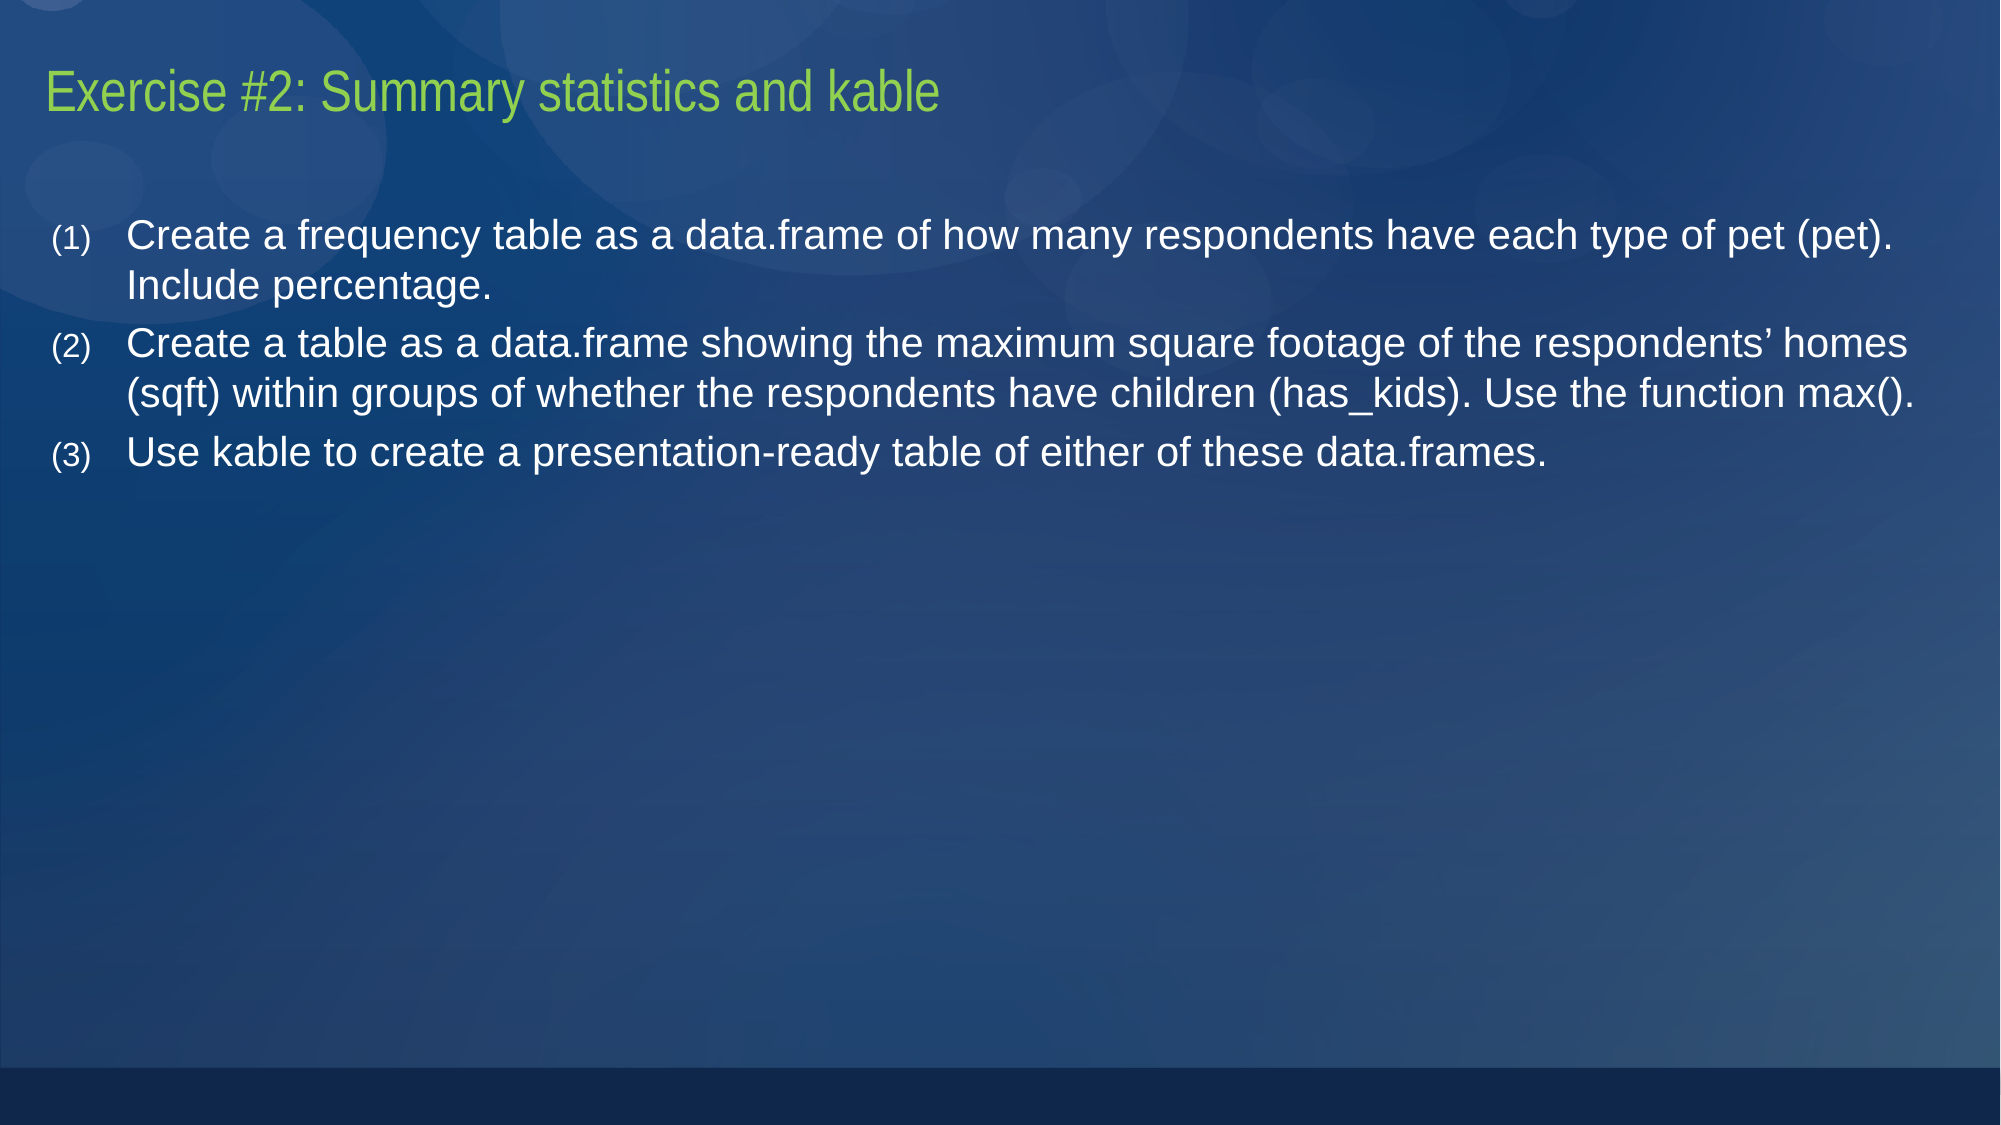

# Exercise #2: Summary statistics and kable
Create a frequency table as a data.frame of how many respondents have each type of pet (pet). Include percentage.
Create a table as a data.frame showing the maximum square footage of the respondents’ homes (sqft) within groups of whether the respondents have children (has_kids). Use the function max().
Use kable to create a presentation-ready table of either of these data.frames.